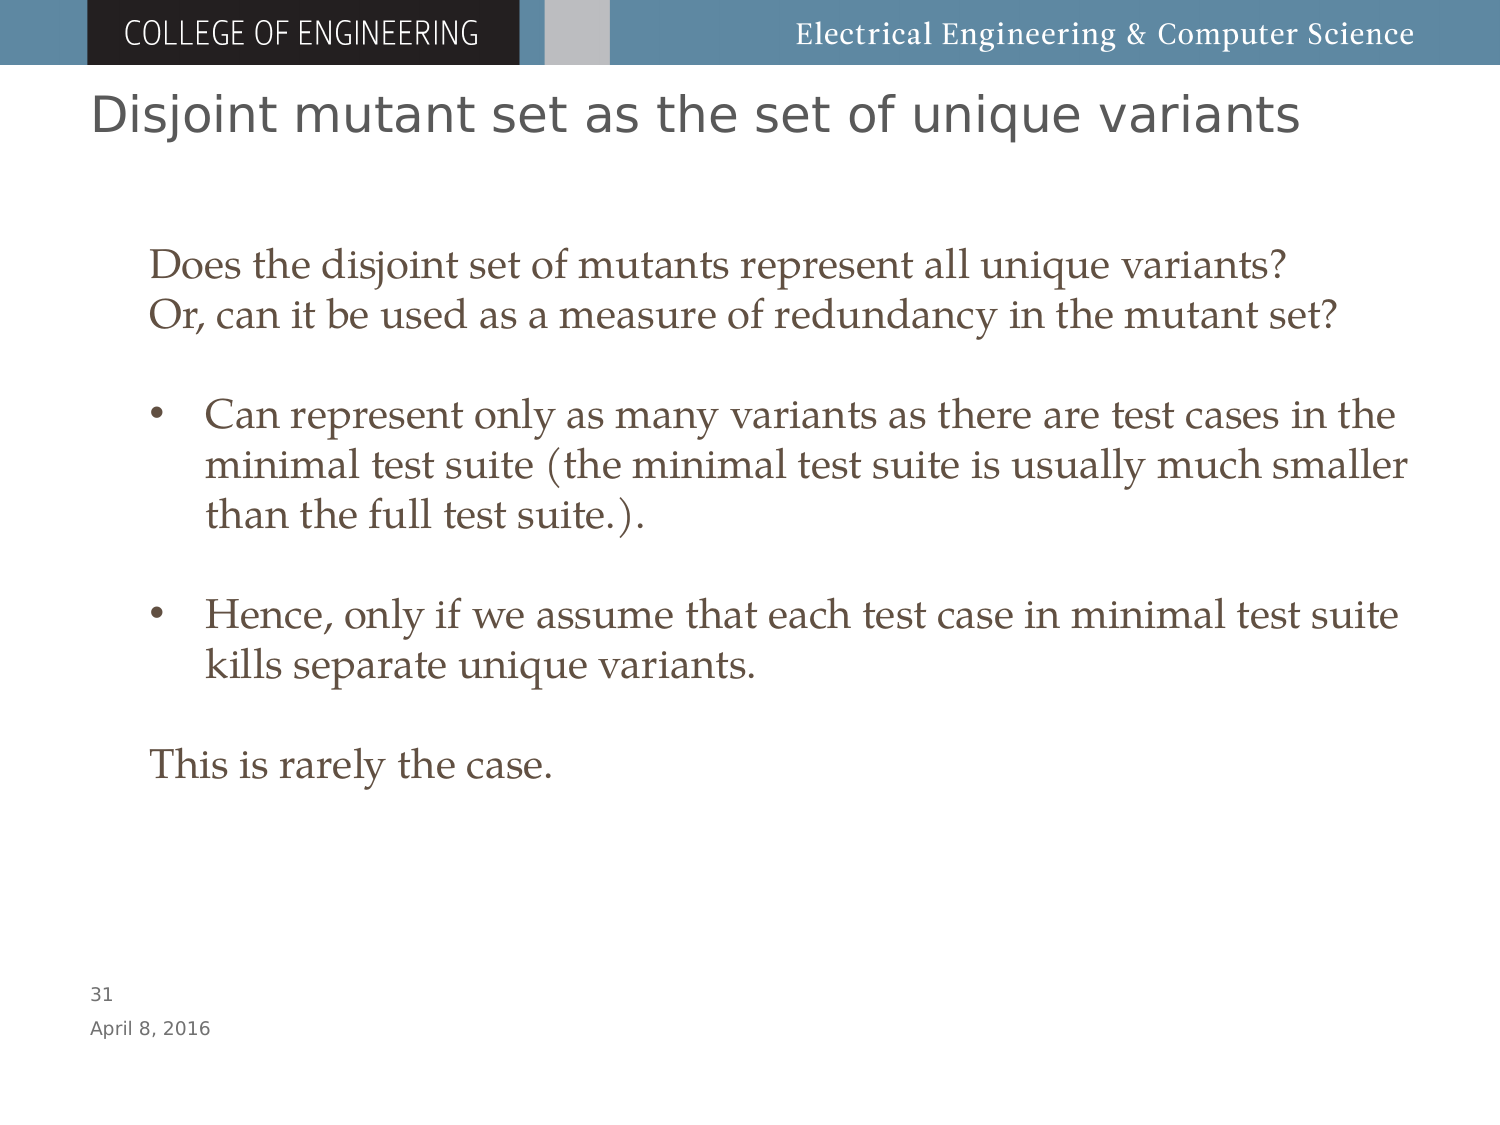

# Disjoint mutant set as the set of unique variants
Does the disjoint set of mutants represent all unique variants?
Or, can it be used as a measure of redundancy in the mutant set?

Can represent only as many variants as there are test cases in the minimal test suite (the minimal test suite is usually much smaller than the full test suite.).

Hence, only if we assume that each test case in minimal test suite kills separate unique variants.

This is rarely the case.
31
April 8, 2016